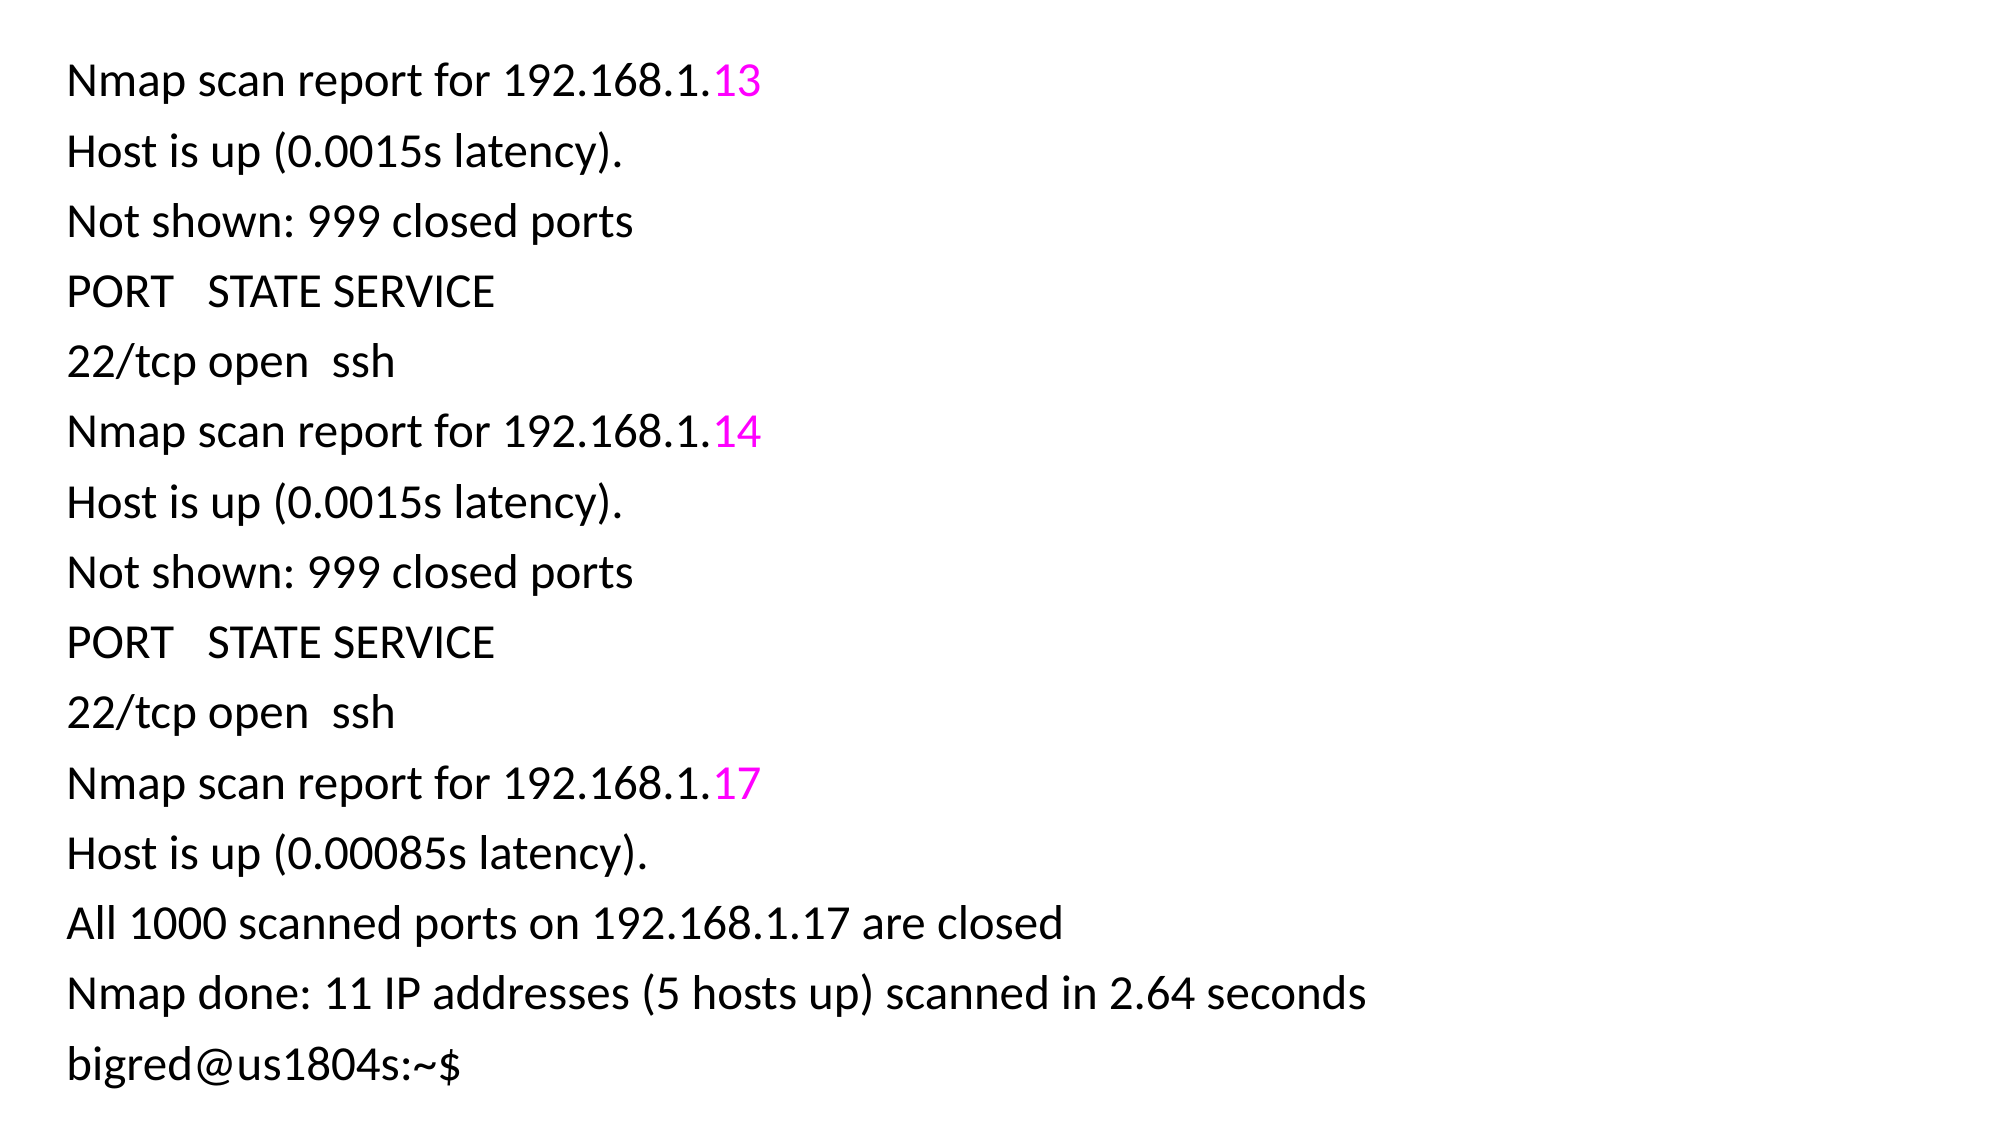

Nmap scan report for 192.168.1.13
Host is up (0.0015s latency).
Not shown: 999 closed ports
PORT   STATE SERVICE
22/tcp open  ssh
Nmap scan report for 192.168.1.14
Host is up (0.0015s latency).
Not shown: 999 closed ports
PORT   STATE SERVICE
22/tcp open  ssh
Nmap scan report for 192.168.1.17
Host is up (0.00085s latency).
All 1000 scanned ports on 192.168.1.17 are closed
Nmap done: 11 IP addresses (5 hosts up) scanned in 2.64 seconds
bigred@us1804s:~$